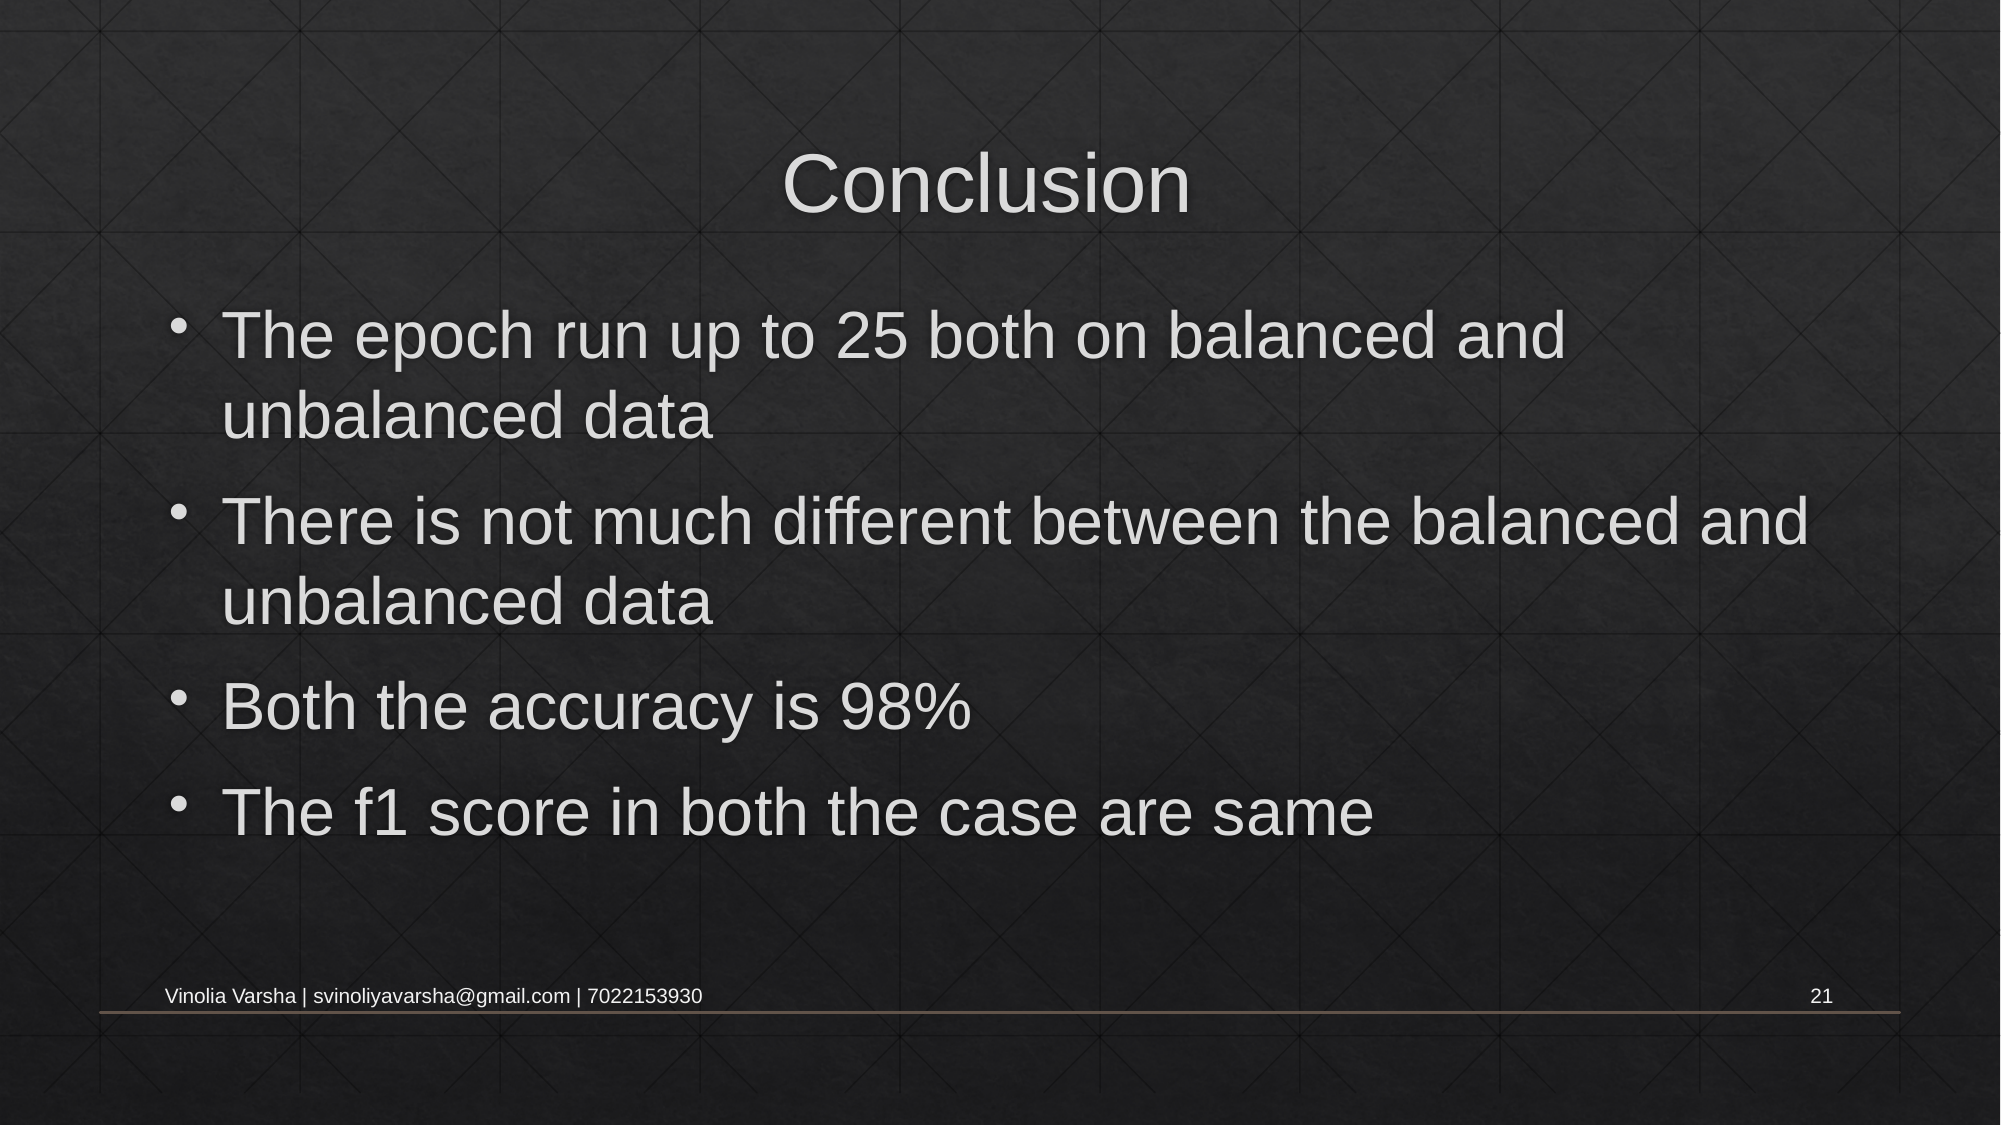

# Conclusion
The epoch run up to 25 both on balanced and unbalanced data
There is not much different between the balanced and unbalanced data
Both the accuracy is 98%
The f1 score in both the case are same

Vinolia Varsha | svinoliyavarsha@gmail.com | 7022153930
21